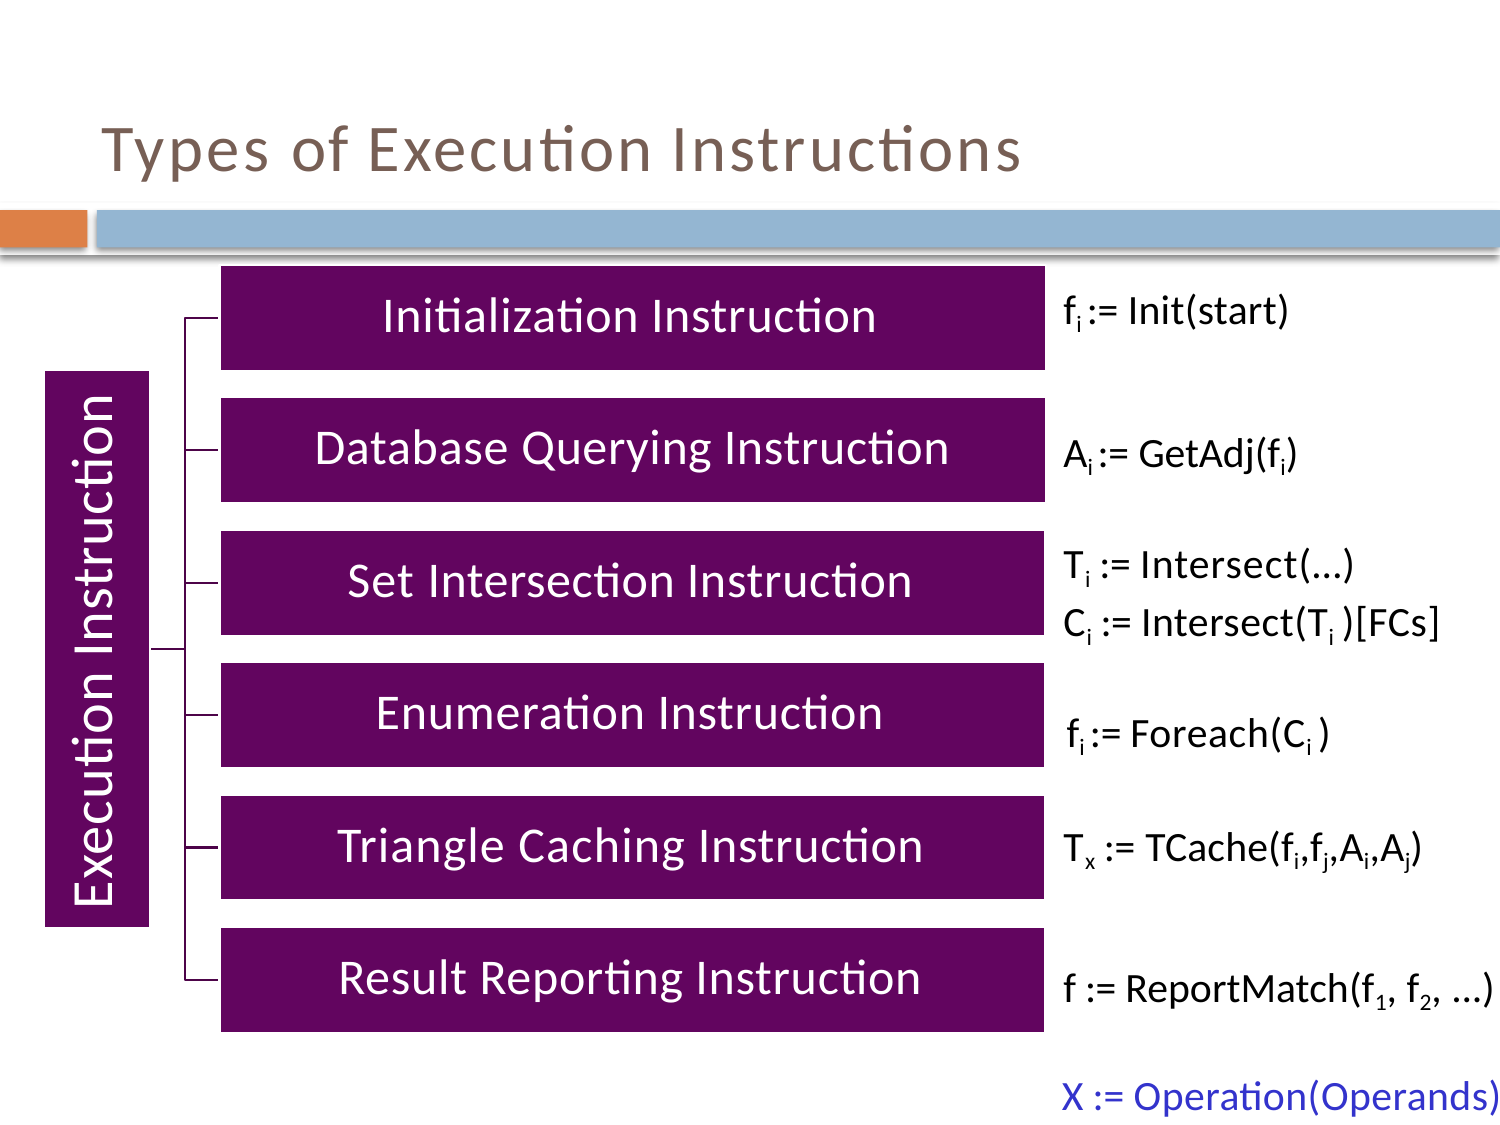

# Types of Execution Instructions

Initialization Instruction
fi := Init(start)

Execution Instruction

Database Querying Instruction
Ai := GetAdj(fi)

Ti := Intersect(…)
Ci := Intersect(Ti )[FCs]

fi := Foreach(Ci )

Set Intersection Instruction

Enumeration Instruction

Triangle Caching Instruction
Tx := TCache(fi,fj,Ai,Aj)

Result Reporting Instruction
f := ReportMatch(f1, f2, ...)
X := Operation(Operands)